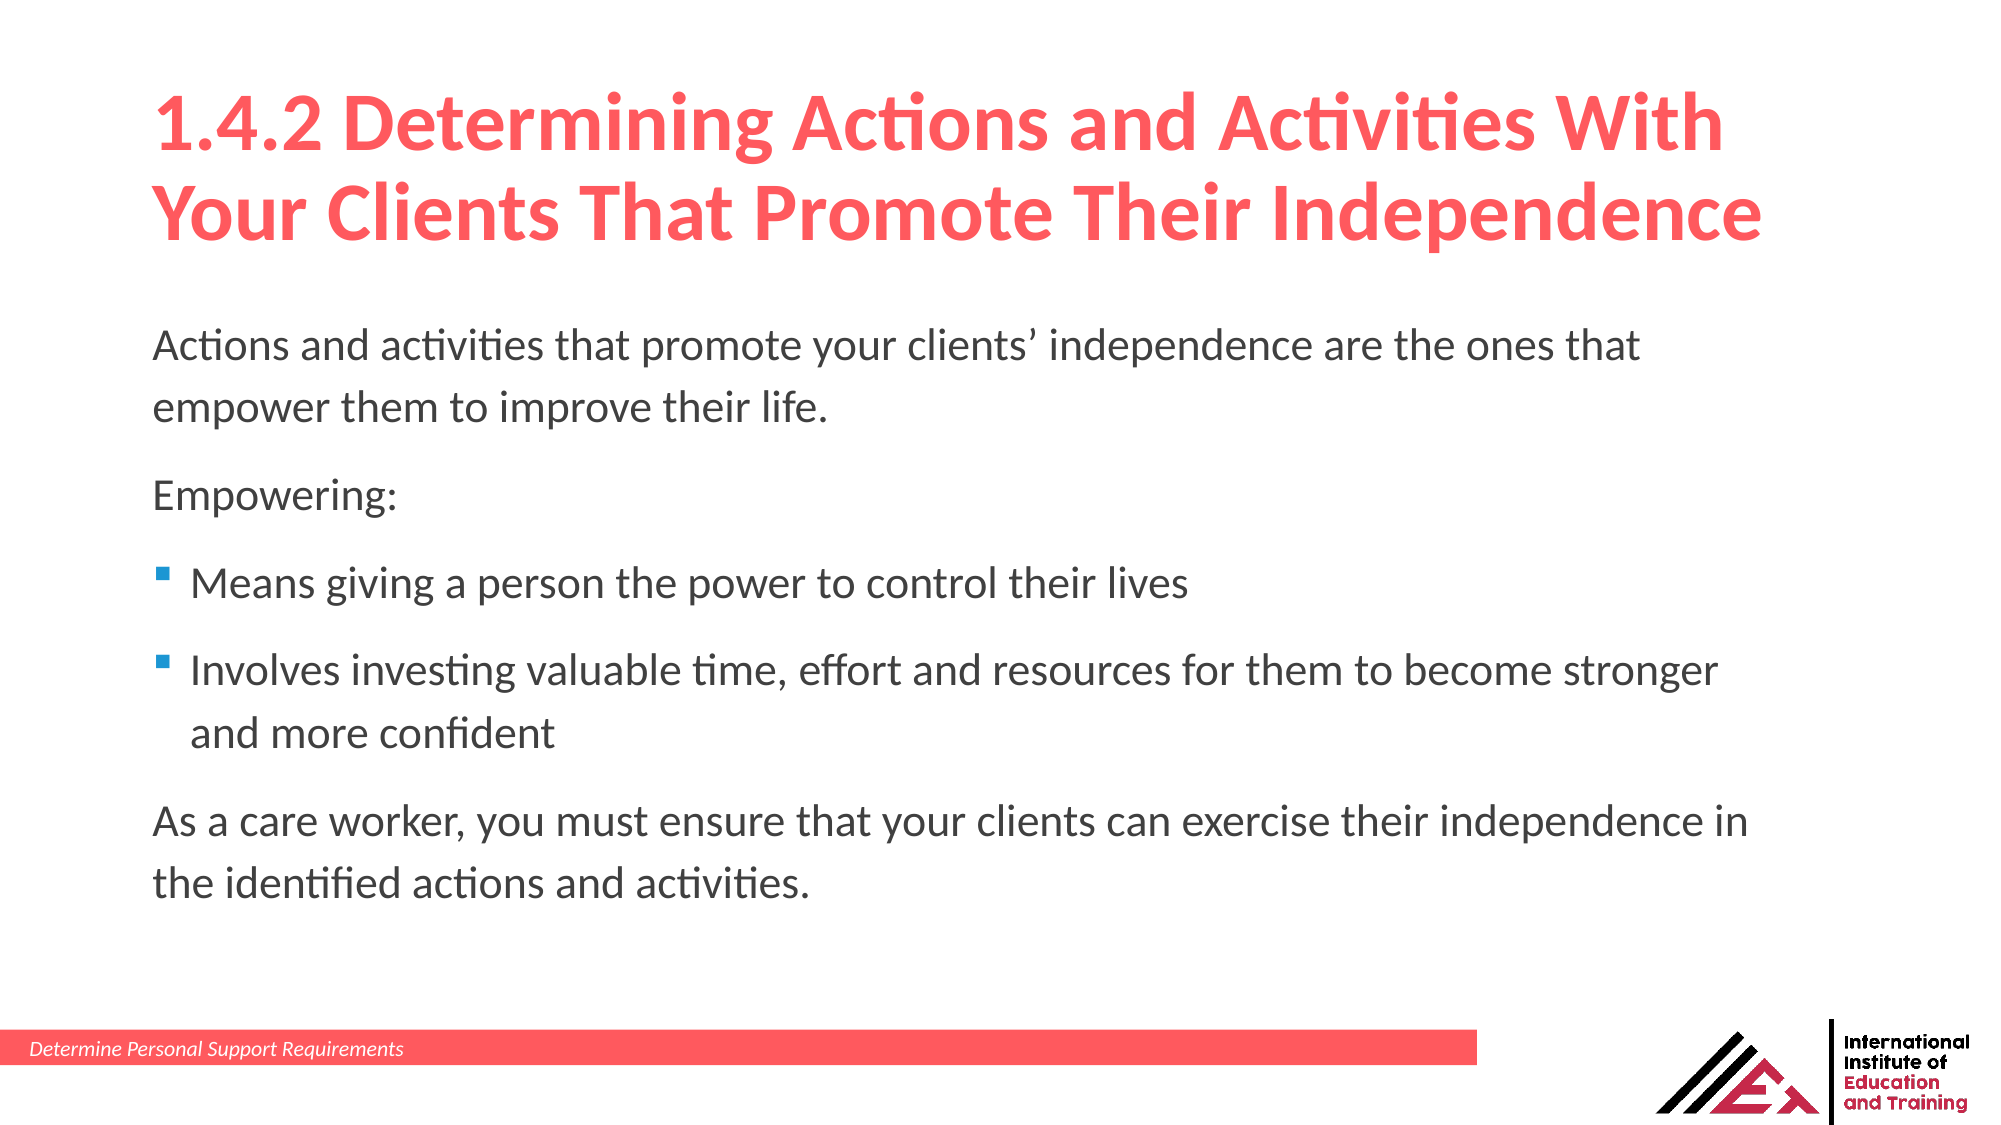

# 1.4.2 Determining Actions and Activities With Your Clients That Promote Their Independence
Actions and activities that promote your clients’ independence are the ones that empower them to improve their life.
Empowering:
Means giving a person the power to control their lives
Involves investing valuable time, effort and resources for them to become stronger and more confident
As a care worker, you must ensure that your clients can exercise their independence in the identified actions and activities.
Determine Personal Support Requirements